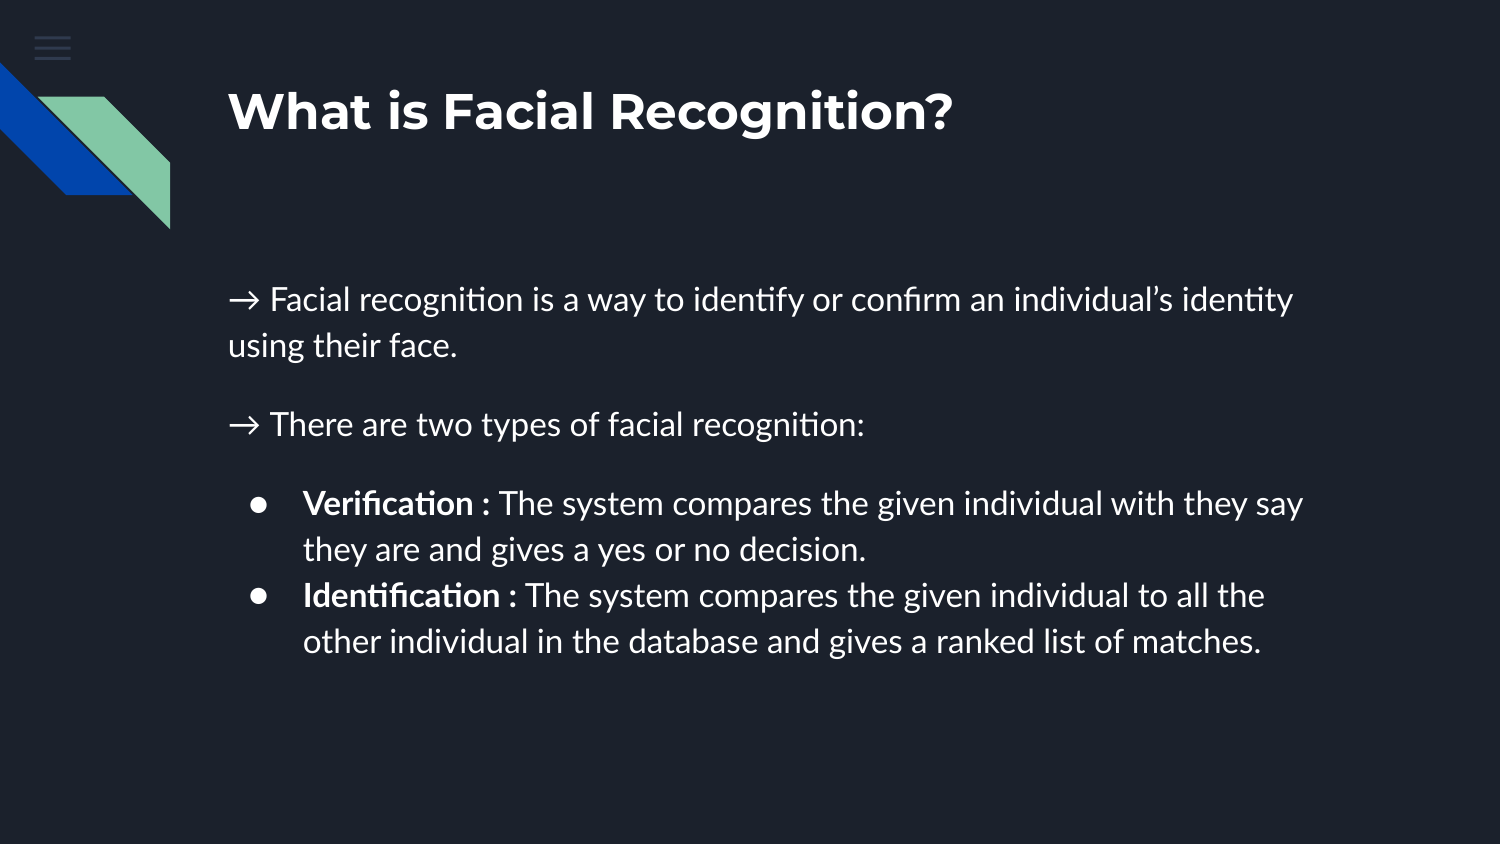

# What is Facial Recognition?
→ Facial recognition is a way to identify or confirm an individual’s identity using their face.
→ There are two types of facial recognition:
Verification : The system compares the given individual with they say they are and gives a yes or no decision.
Identification : The system compares the given individual to all the other individual in the database and gives a ranked list of matches.